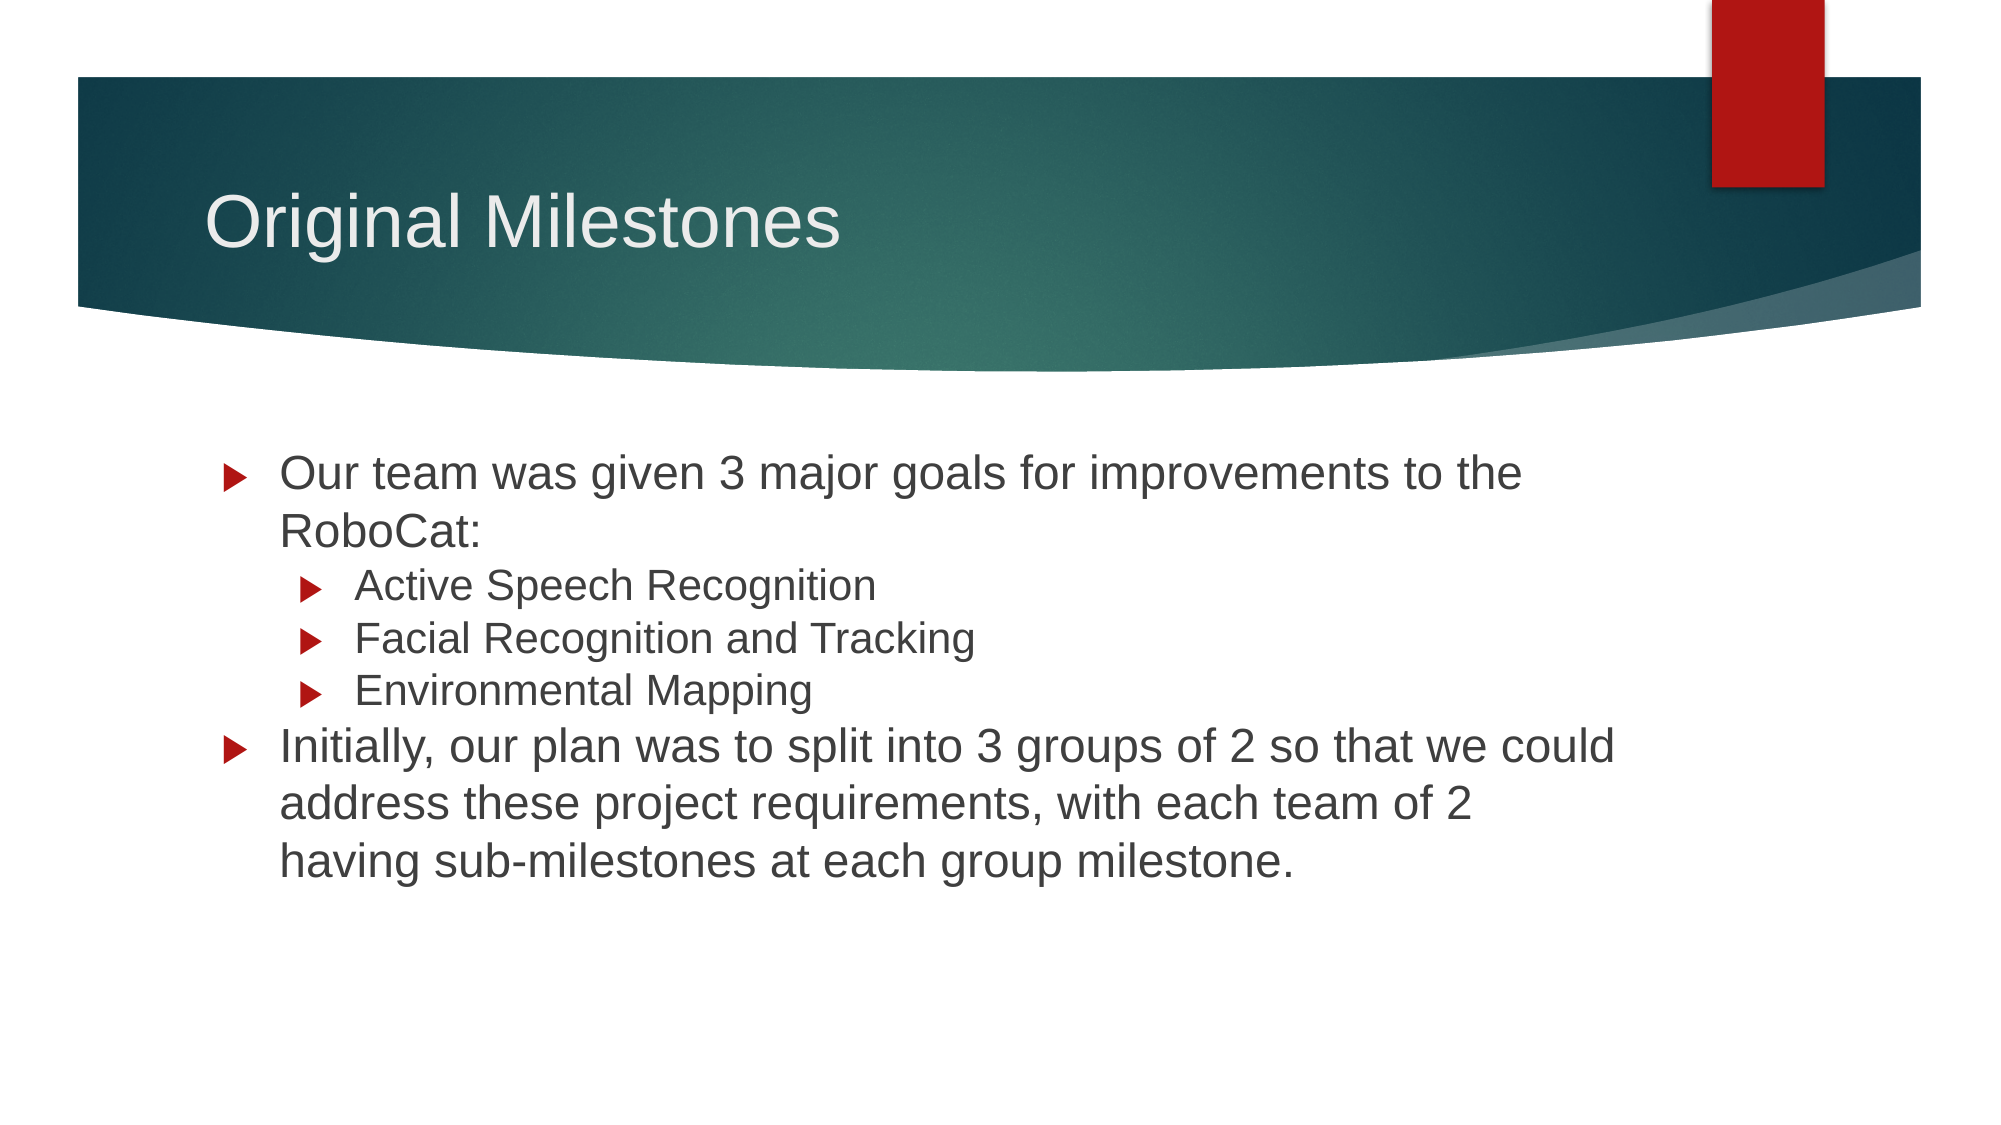

# Original Milestones
Our team was given 3 major goals for improvements to the RoboCat:
Active Speech Recognition
Facial Recognition and Tracking
Environmental Mapping
Initially, our plan was to split into 3 groups of 2 so that we could address these project requirements, with each team of 2 having sub-milestones at each group milestone.